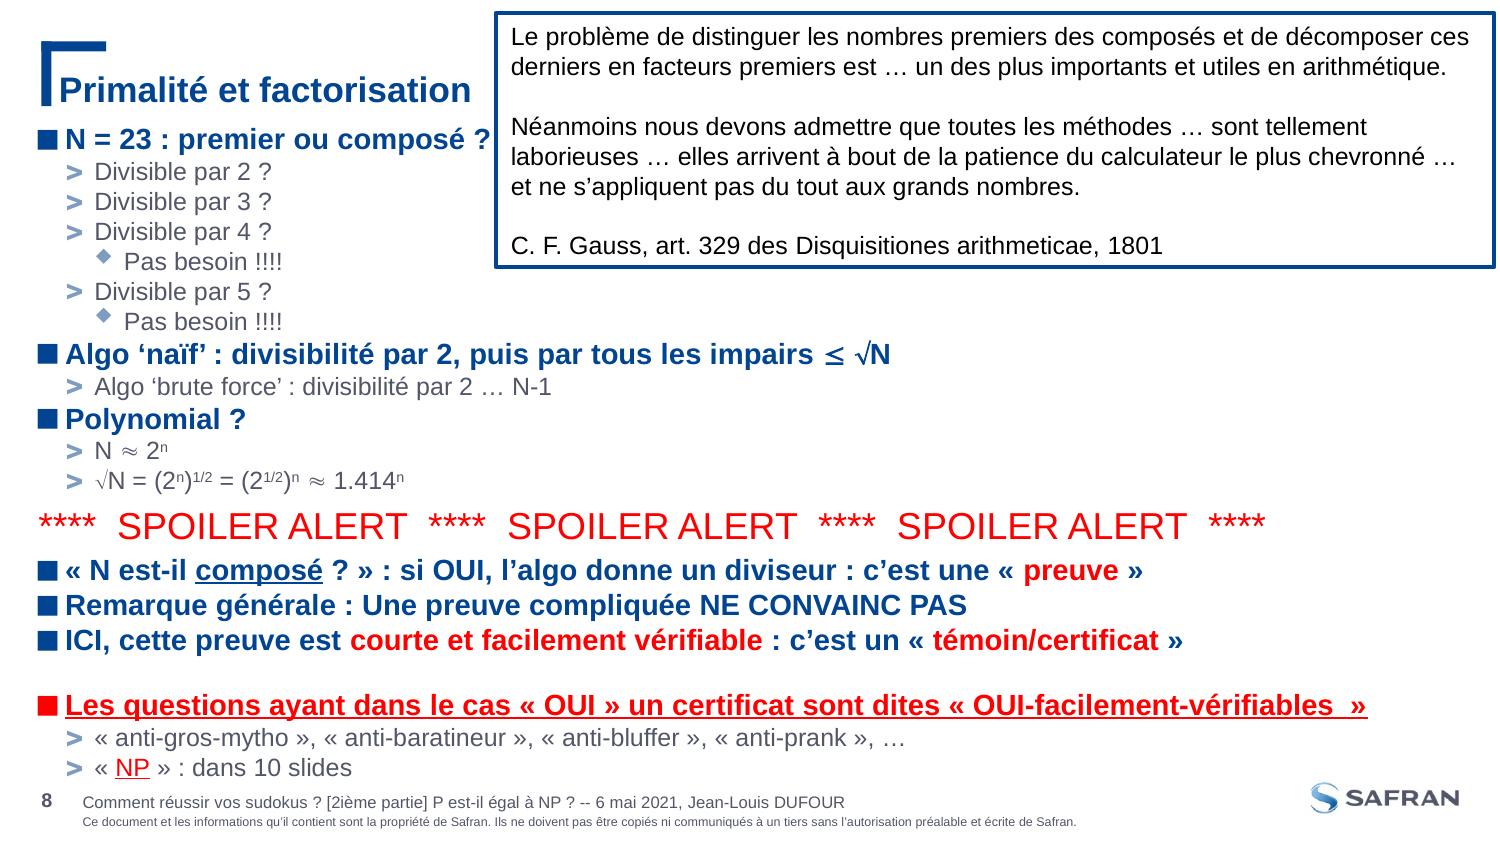

Le problème de distinguer les nombres premiers des composés et de décomposer ces derniers en facteurs premiers est … un des plus importants et utiles en arithmétique.

Néanmoins nous devons admettre que toutes les méthodes … sont tellement laborieuses … elles arrivent à bout de la patience du calculateur le plus chevronné … et ne s’appliquent pas du tout aux grands nombres.

C. F. Gauss, art. 329 des Disquisitiones arithmeticae, 1801
# Primalité et factorisation
N = 23 : premier ou composé ?
Divisible par 2 ?
Divisible par 3 ?
Divisible par 4 ?
Pas besoin !!!!
Divisible par 5 ?
Pas besoin !!!!
Algo ‘naïf’ : divisibilité par 2, puis par tous les impairs ≤ √N
Algo ‘brute force’ : divisibilité par 2 … N-1
Polynomial ?
N ≈ 2n
√N = (2n)1/2 = (21/2)n ≈ 1.414n
****  SPOILER ALERT  ****  SPOILER ALERT  ****  SPOILER ALERT  ****
« N est-il composé ? » : si OUI, l’algo donne un diviseur : c’est une « preuve »
Remarque générale : Une preuve compliquée NE CONVAINC PAS
ICI, cette preuve est courte et facilement vérifiable : c’est un « témoin/certificat »

Les questions ayant dans le cas « OUI » un certificat sont dites « OUI-facilement-vérifiables  »
« anti-gros-mytho », « anti-baratineur », « anti-bluffer », « anti-prank », …
« NP » : dans 10 slides
Comment réussir vos sudokus ? [2ième partie] P est-il égal à NP ? -- 6 mai 2021, Jean-Louis DUFOUR
8
27 sept. 2019, Jean-Louis DUFOUR